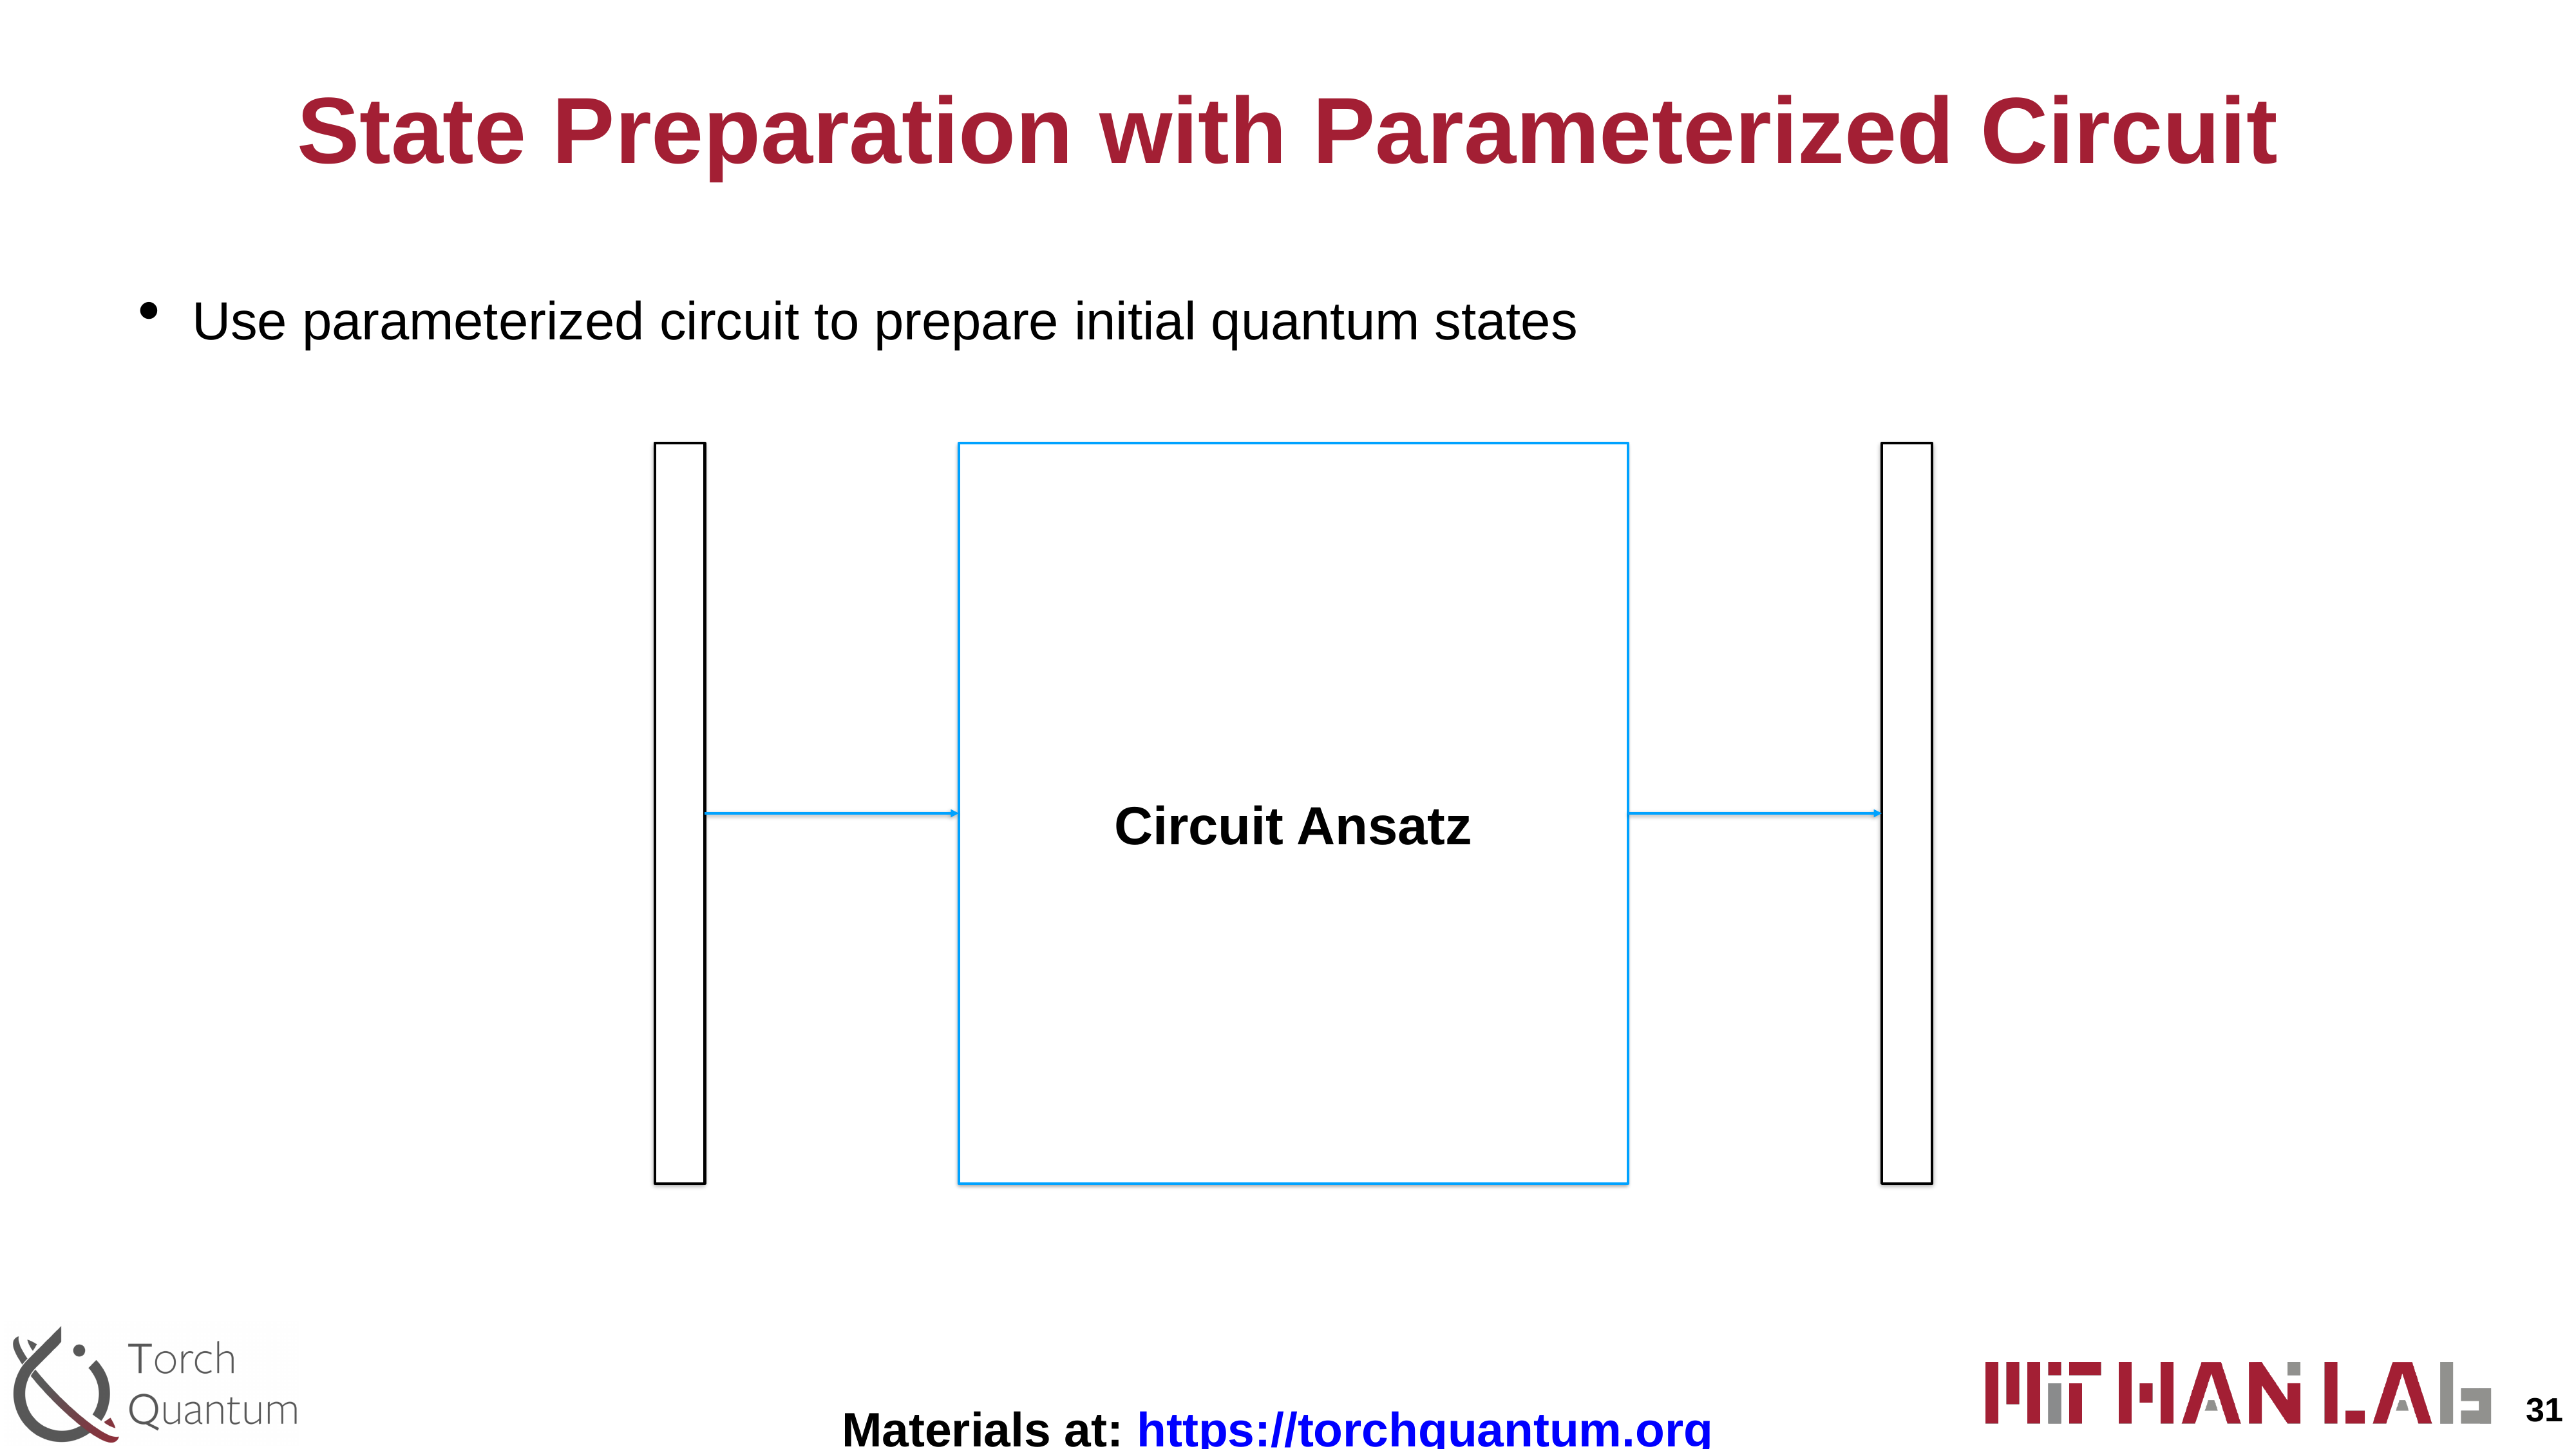

# State Preparation with Parameterized Circuit
Use parameterized circuit to prepare initial quantum states

Circuit Ansatz
31